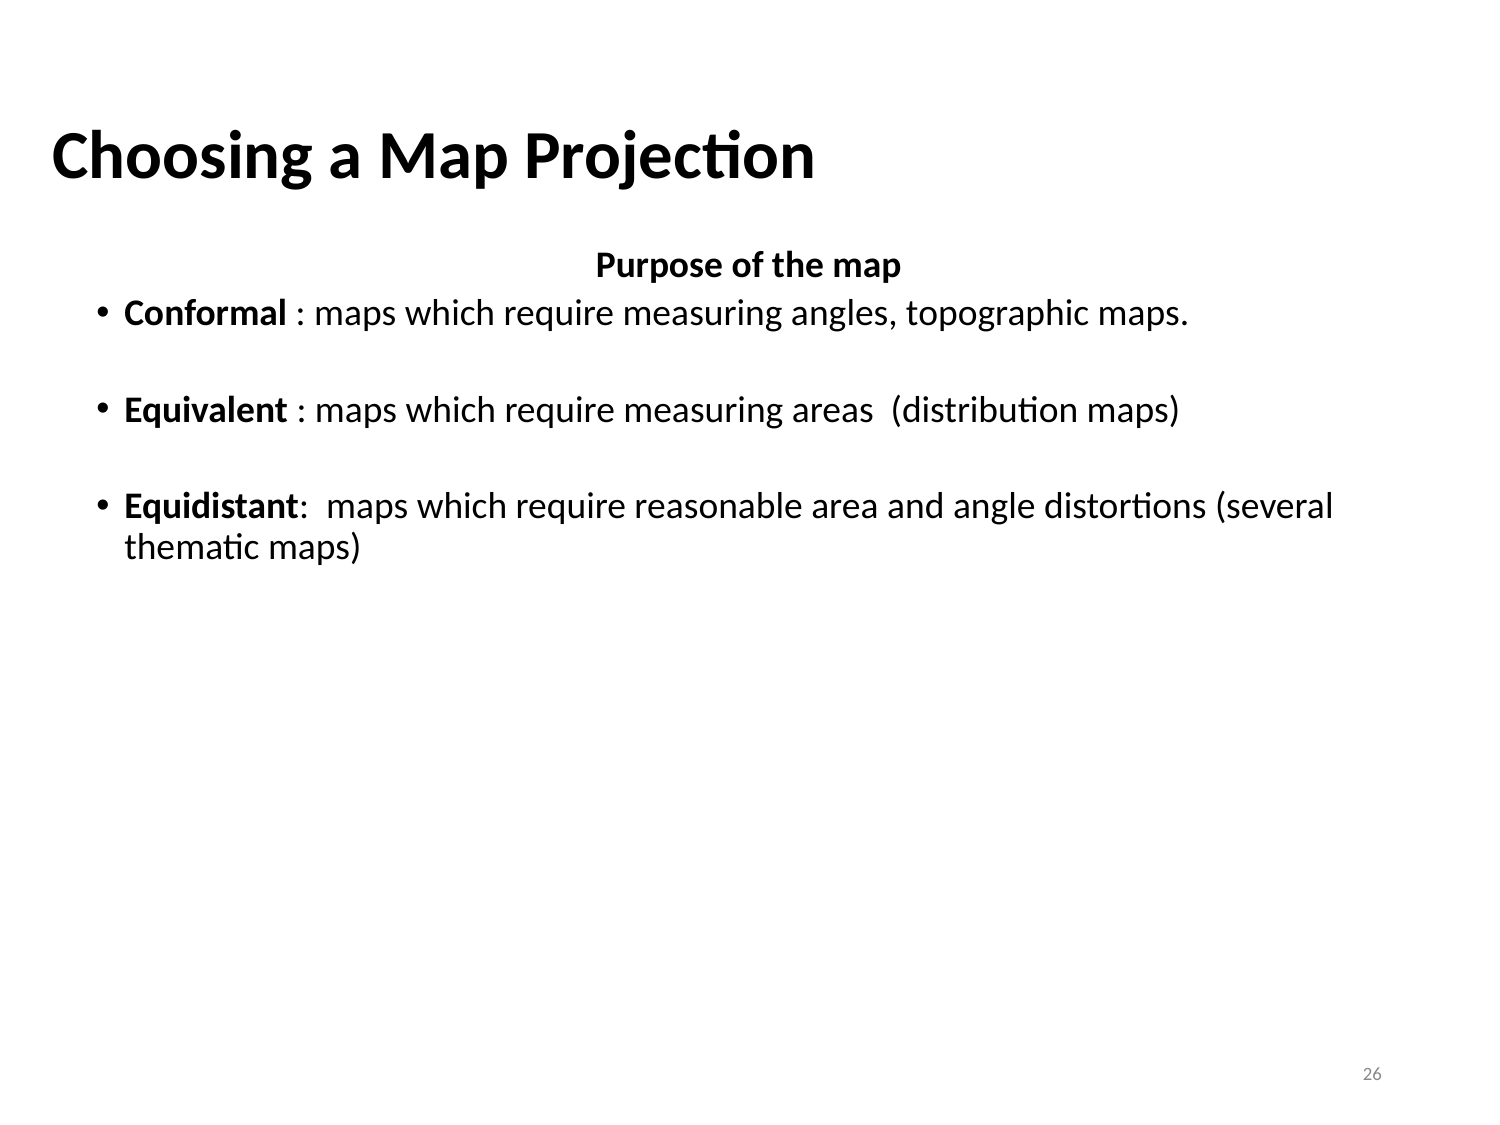

# Choosing a Map Projection
Purpose of the map
Conformal : maps which require measuring angles, topographic maps.

Equivalent : maps which require measuring areas  (distribution maps)

Equidistant:  maps which require reasonable area and angle distortions (several thematic maps)

26